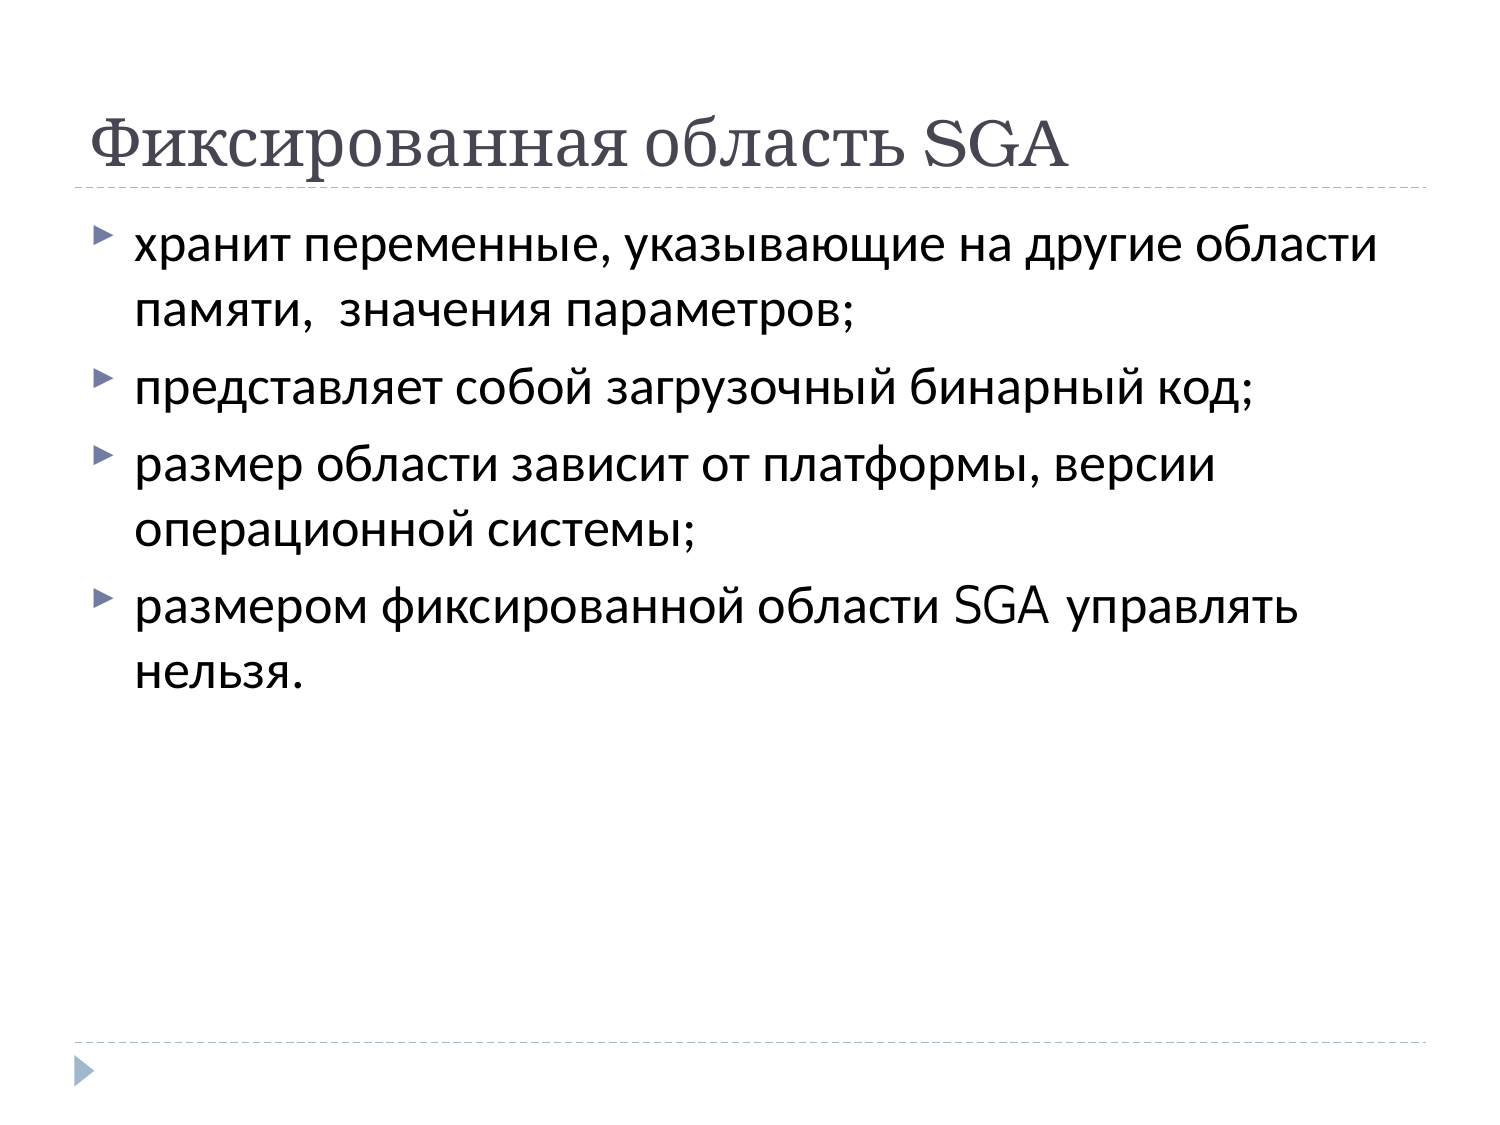

# Фиксированная область SGA
хранит переменные, указывающие на другие области памяти,  значения параметров;
представляет собой загрузочный бинарный код;
размер области зависит от платформы, версии операционной системы;
размером фиксированной области SGA управлять нельзя.